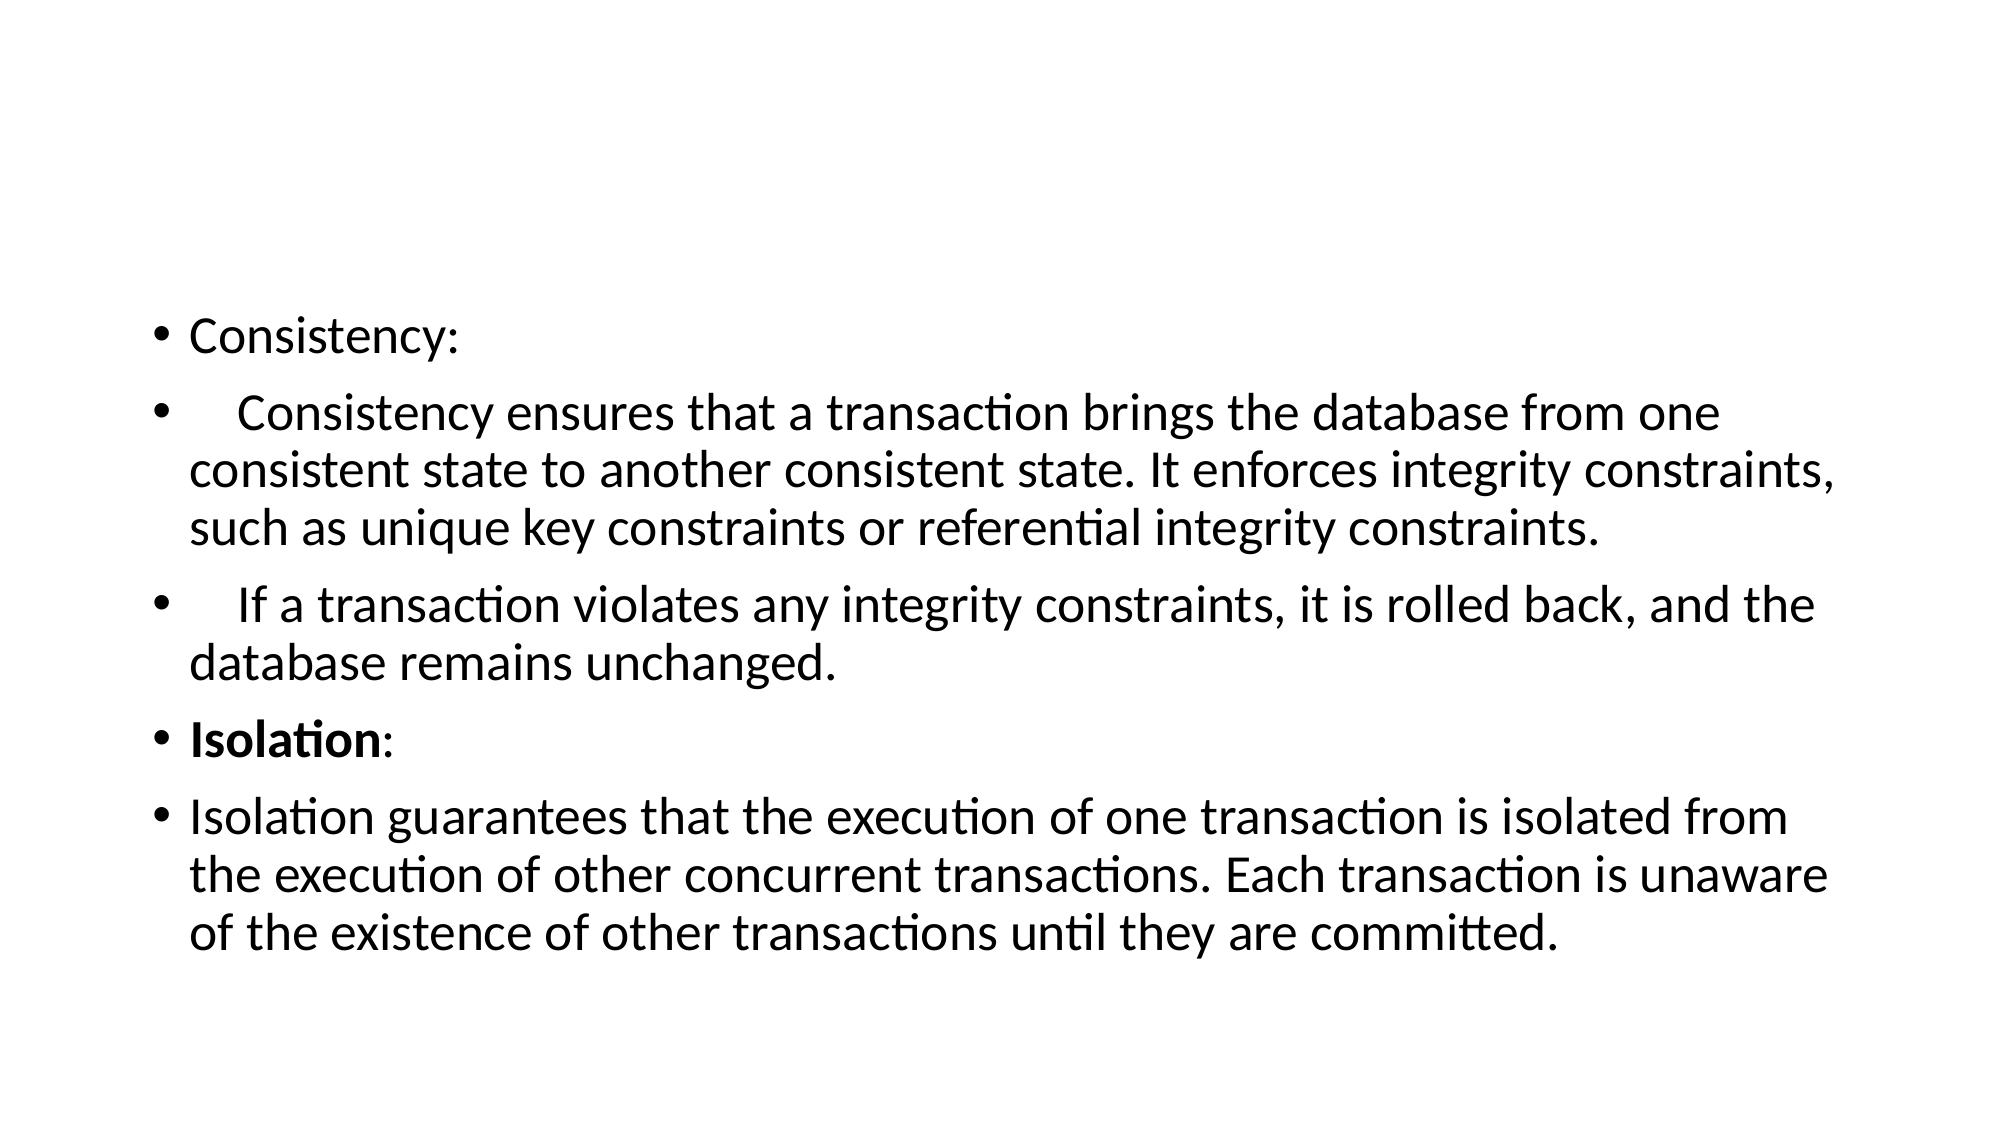

#
Consistency:
    Consistency ensures that a transaction brings the database from one consistent state to another consistent state. It enforces integrity constraints, such as unique key constraints or referential integrity constraints.
    If a transaction violates any integrity constraints, it is rolled back, and the database remains unchanged.
Isolation:
Isolation guarantees that the execution of one transaction is isolated from the execution of other concurrent transactions. Each transaction is unaware of the existence of other transactions until they are committed.